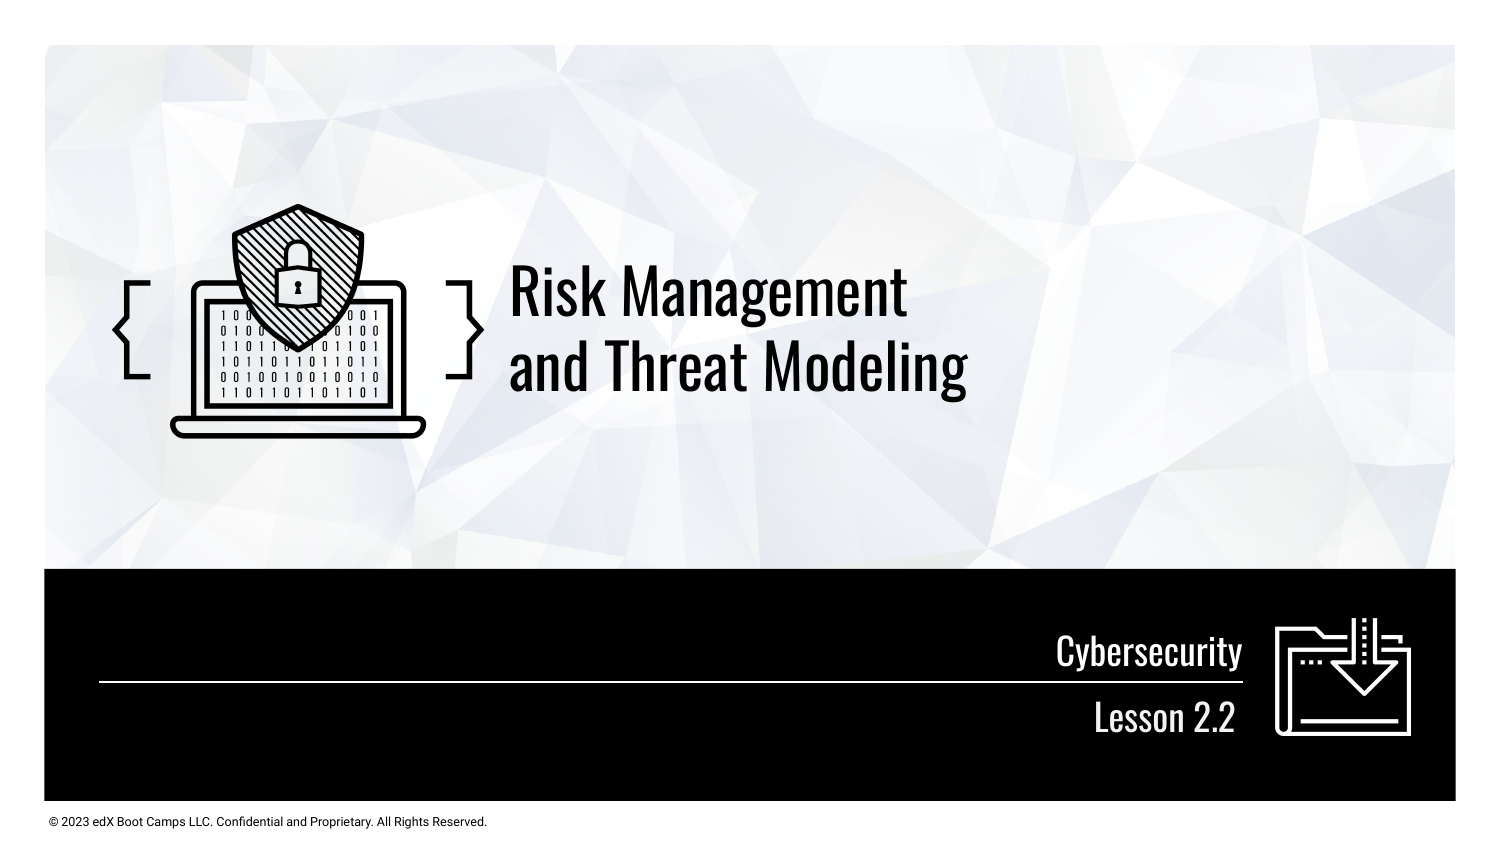

Risk Management
and Threat Modeling
Lesson 2.2
# GRC Day 2